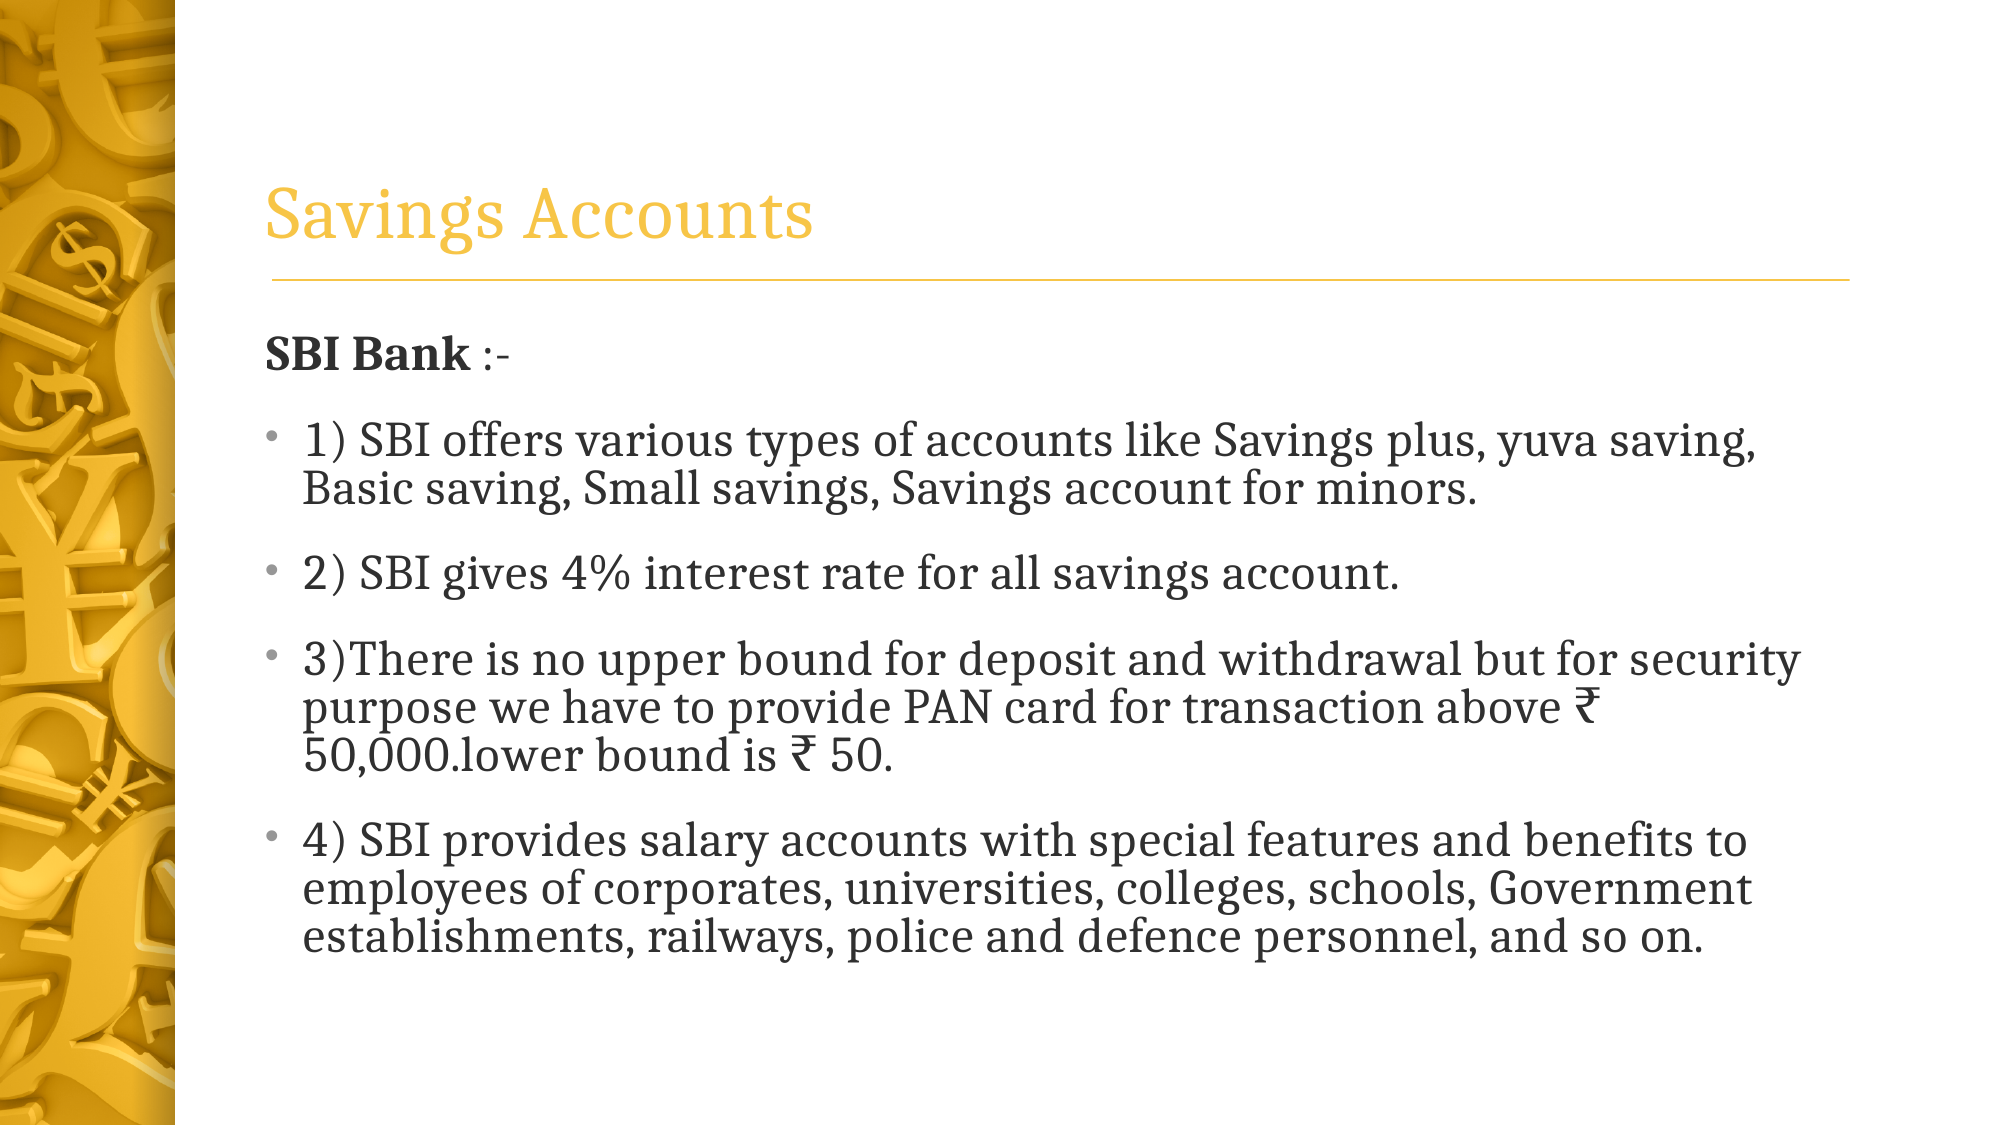

# Savings Accounts
SBI Bank :-
1) SBI offers various types of accounts like Savings plus, yuva saving, Basic saving, Small savings, Savings account for minors.
2) SBI gives 4% interest rate for all savings account.
3)There is no upper bound for deposit and withdrawal but for security purpose we have to provide PAN card for transaction above ₹ 50,000.lower bound is ₹ 50.
4) SBI provides salary accounts with special features and benefits to employees of corporates, universities, colleges, schools, Government establishments, railways, police and defence personnel, and so on.